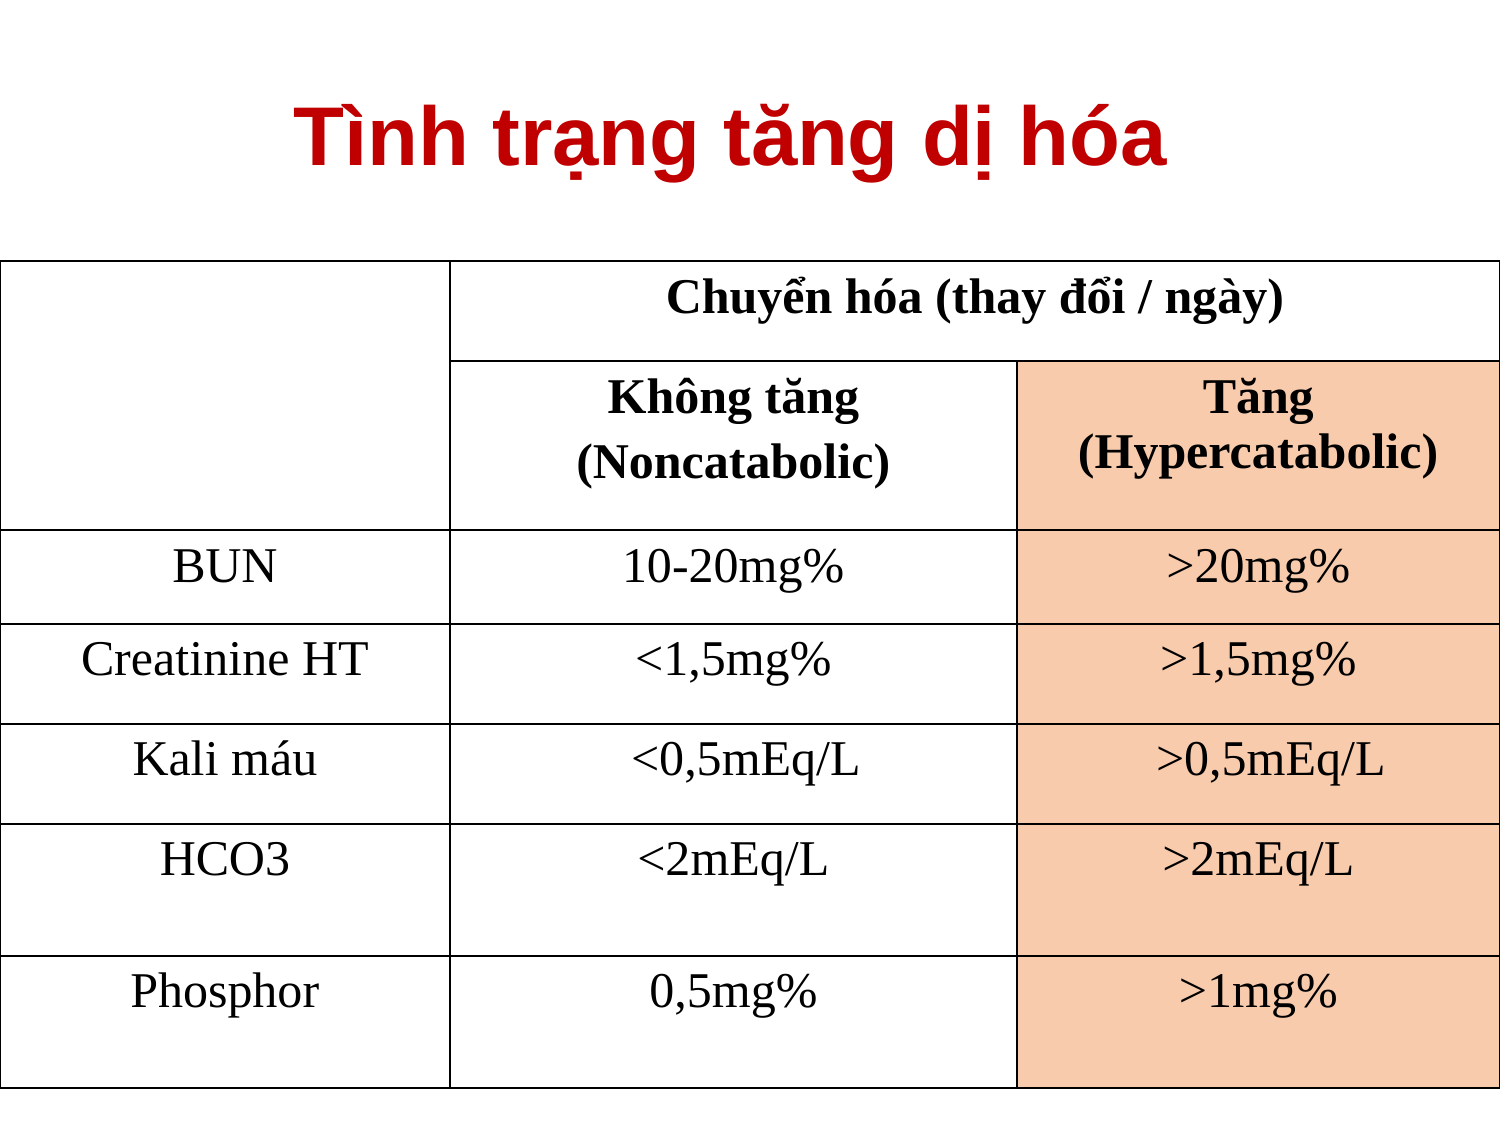

# Tình trạng tăng dị hóa
|  | Chuyển hóa (thay đổi / ngày) |  |
| --- | --- | --- |
|  | Không tăng (Noncatabolic) | Tăng (Hypercatabolic) |
| BUN | 10-20mg% | >20mg% |
| Creatinine HT | <1,5mg% | >1,5mg% |
| Kali máu | <0,5mEq/L | >0,5mEq/L |
| HCO3 | <2mEq/L | >2mEq/L |
| Phosphor | 0,5mg% | >1mg% |